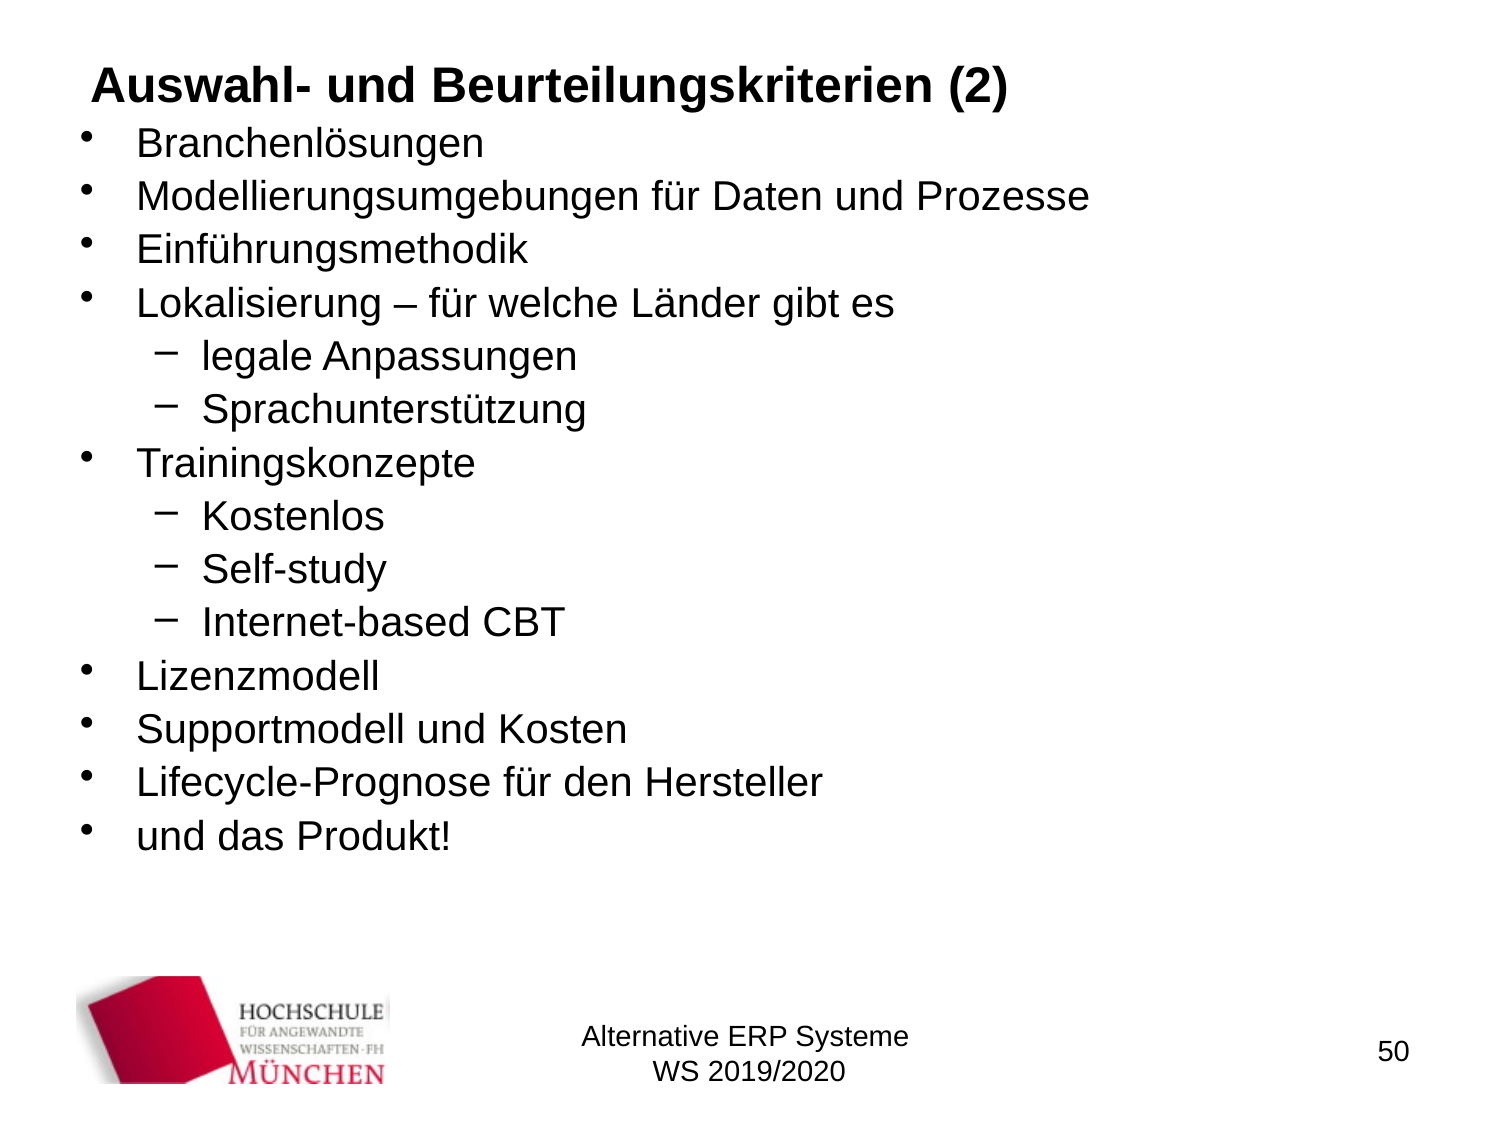

# Auswahl- und Beurteilungskriterien (2)
Branchenlösungen
Modellierungsumgebungen für Daten und Prozesse
Einführungsmethodik
Lokalisierung – für welche Länder gibt es
legale Anpassungen
Sprachunterstützung
Trainingskonzepte
Kostenlos
Self-study
Internet-based CBT
Lizenzmodell
Supportmodell und Kosten
Lifecycle-Prognose für den Hersteller
und das Produkt!

Alternative ERP Systeme
WS 2019/2020
50